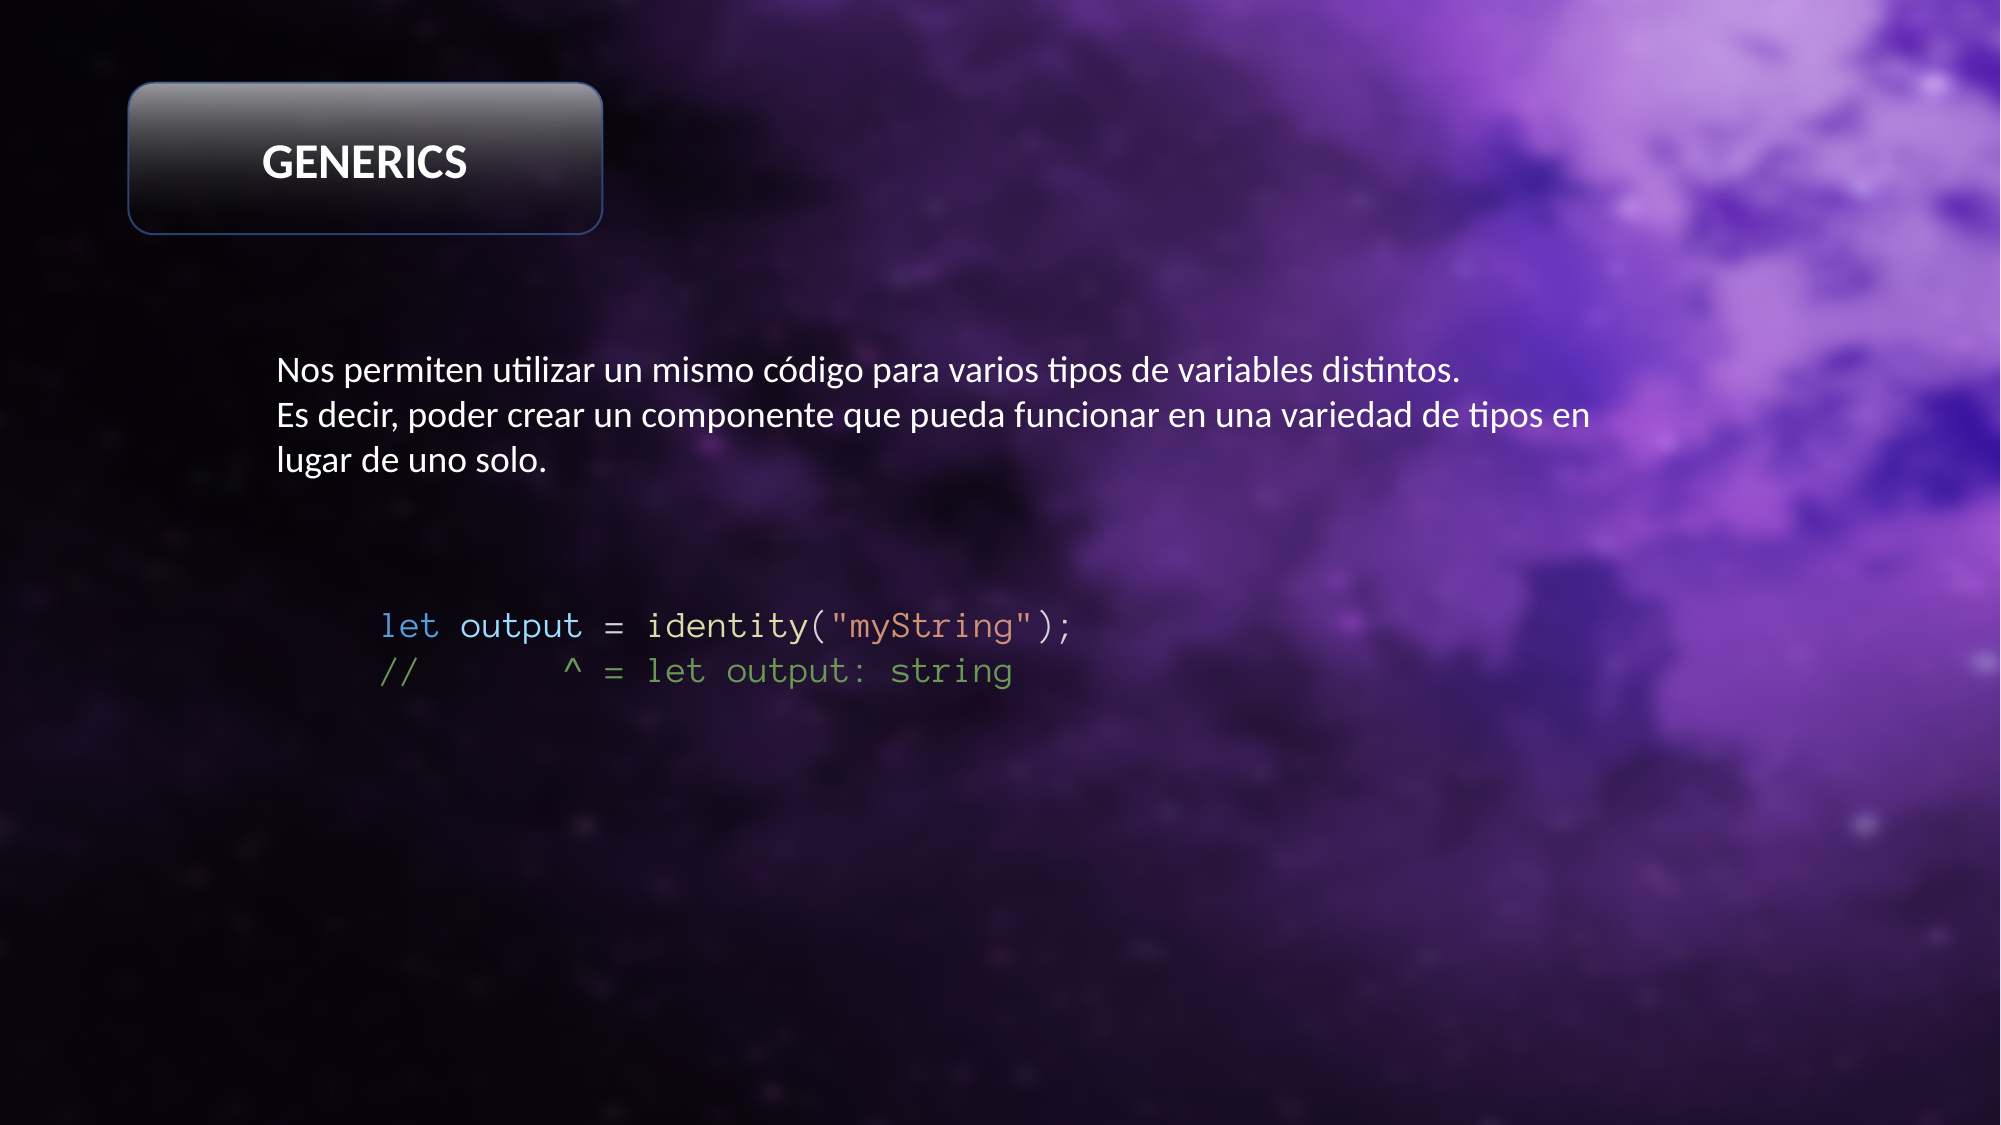

GENERICS
Nos permiten utilizar un mismo código para varios tipos de variables distintos.
Es decir, poder crear un componente que pueda funcionar en una variedad de tipos en lugar de uno solo.
let output = identity("myString");
//       ^ = let output: string